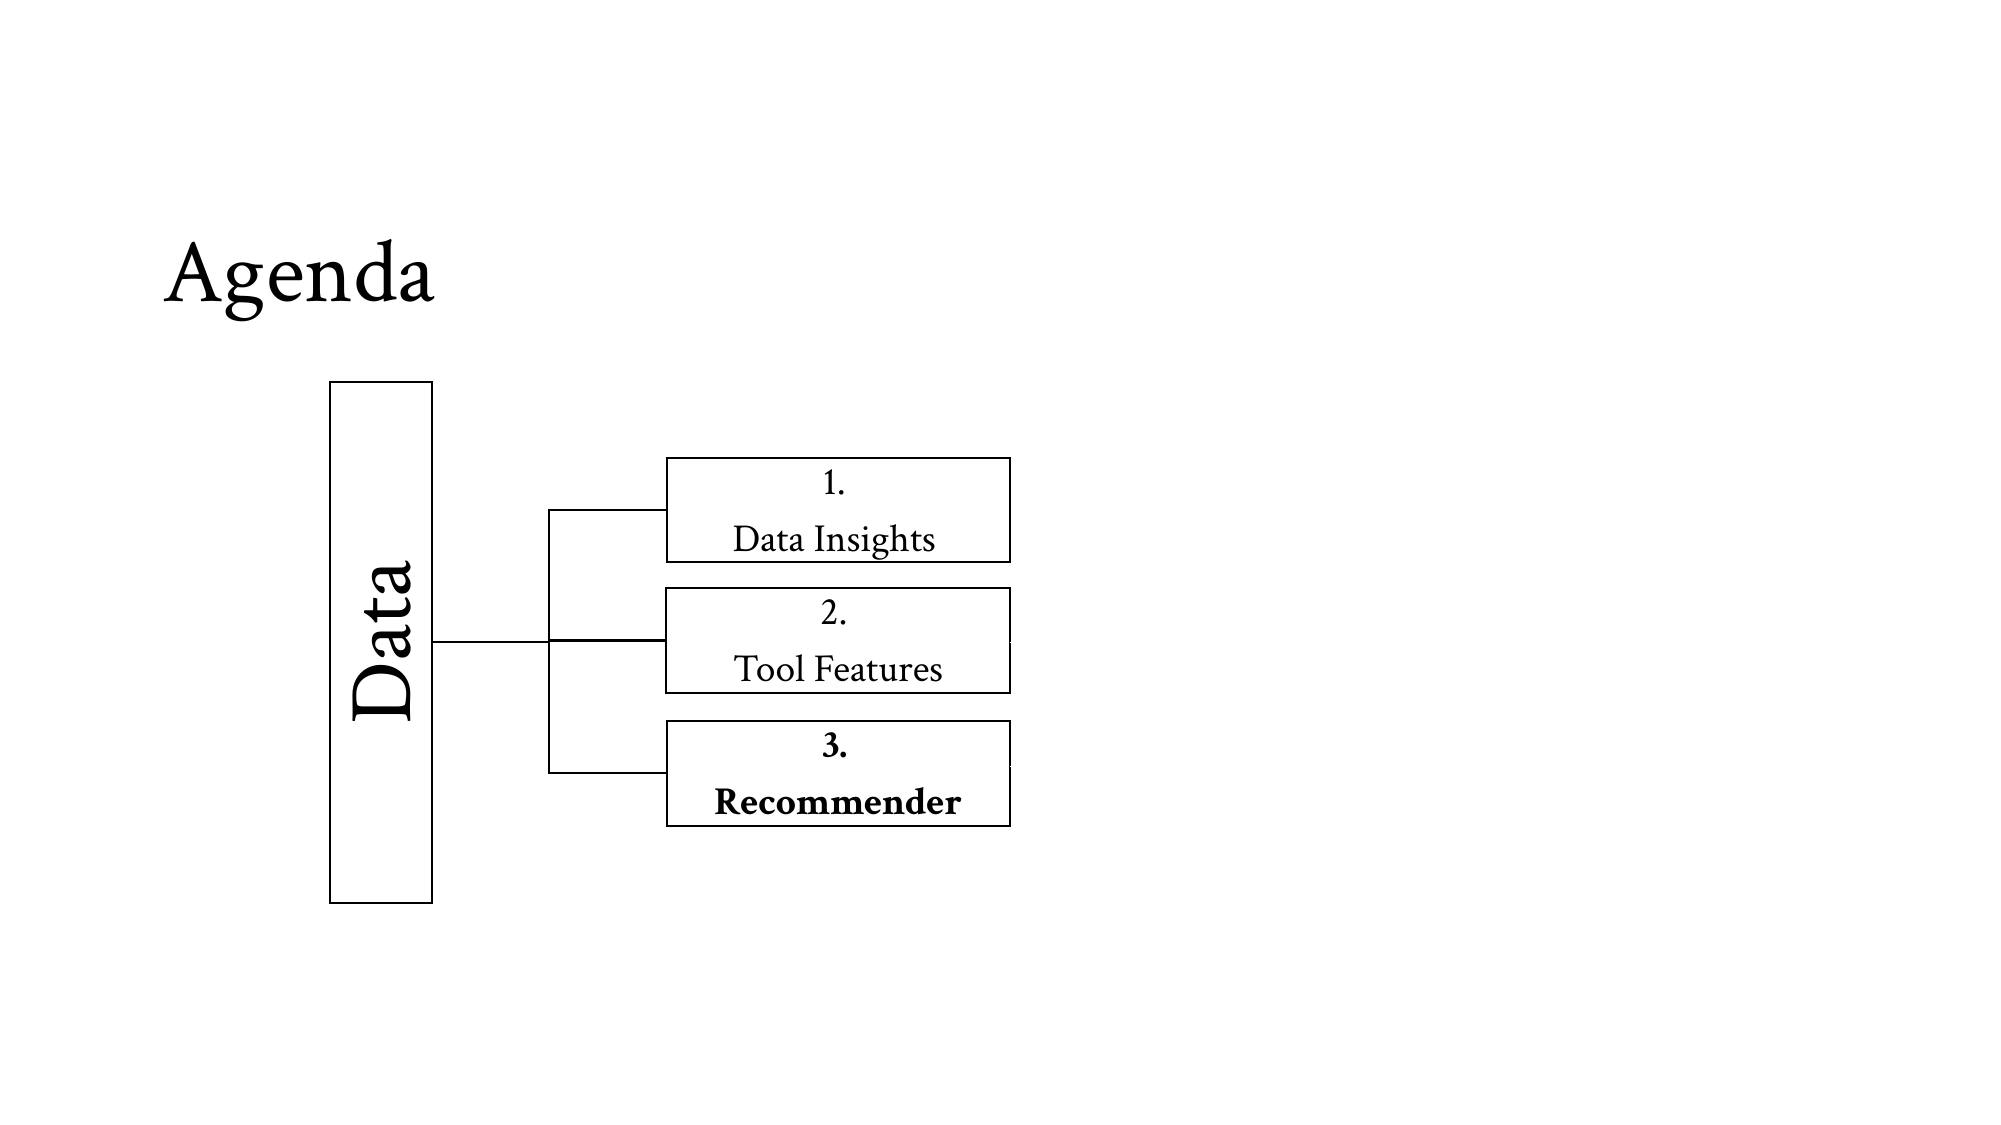

# Agenda

Data
1.
Data Insights
2.
Tool Features
3.
Recommender
Modern Jazz Discovery App